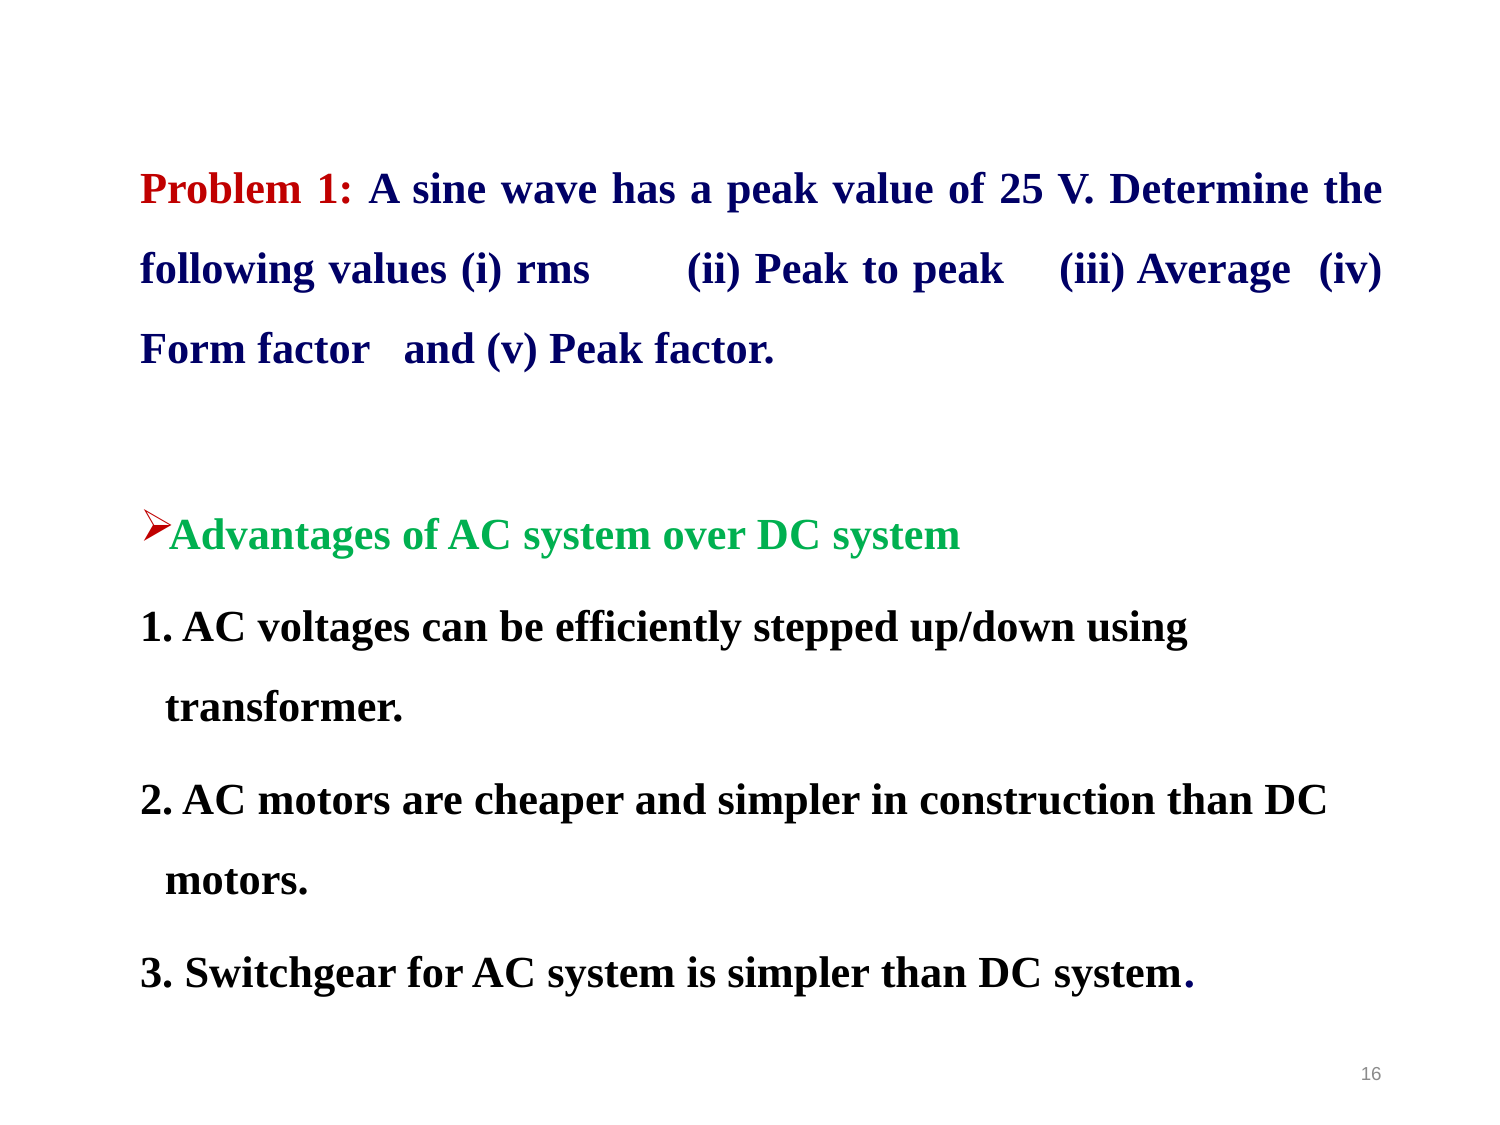

Problem 1: A sine wave has a peak value of 25 V. Determine the following values (i) rms       (ii) Peak to peak    (iii) Average  (iv) Form factor   and (v) Peak factor.

Advantages of AC system over DC system
1. AC voltages can be efficiently stepped up/down using transformer.
2. AC motors are cheaper and simpler in construction than DC motors.
3. Switchgear for AC system is simpler than DC system.

16